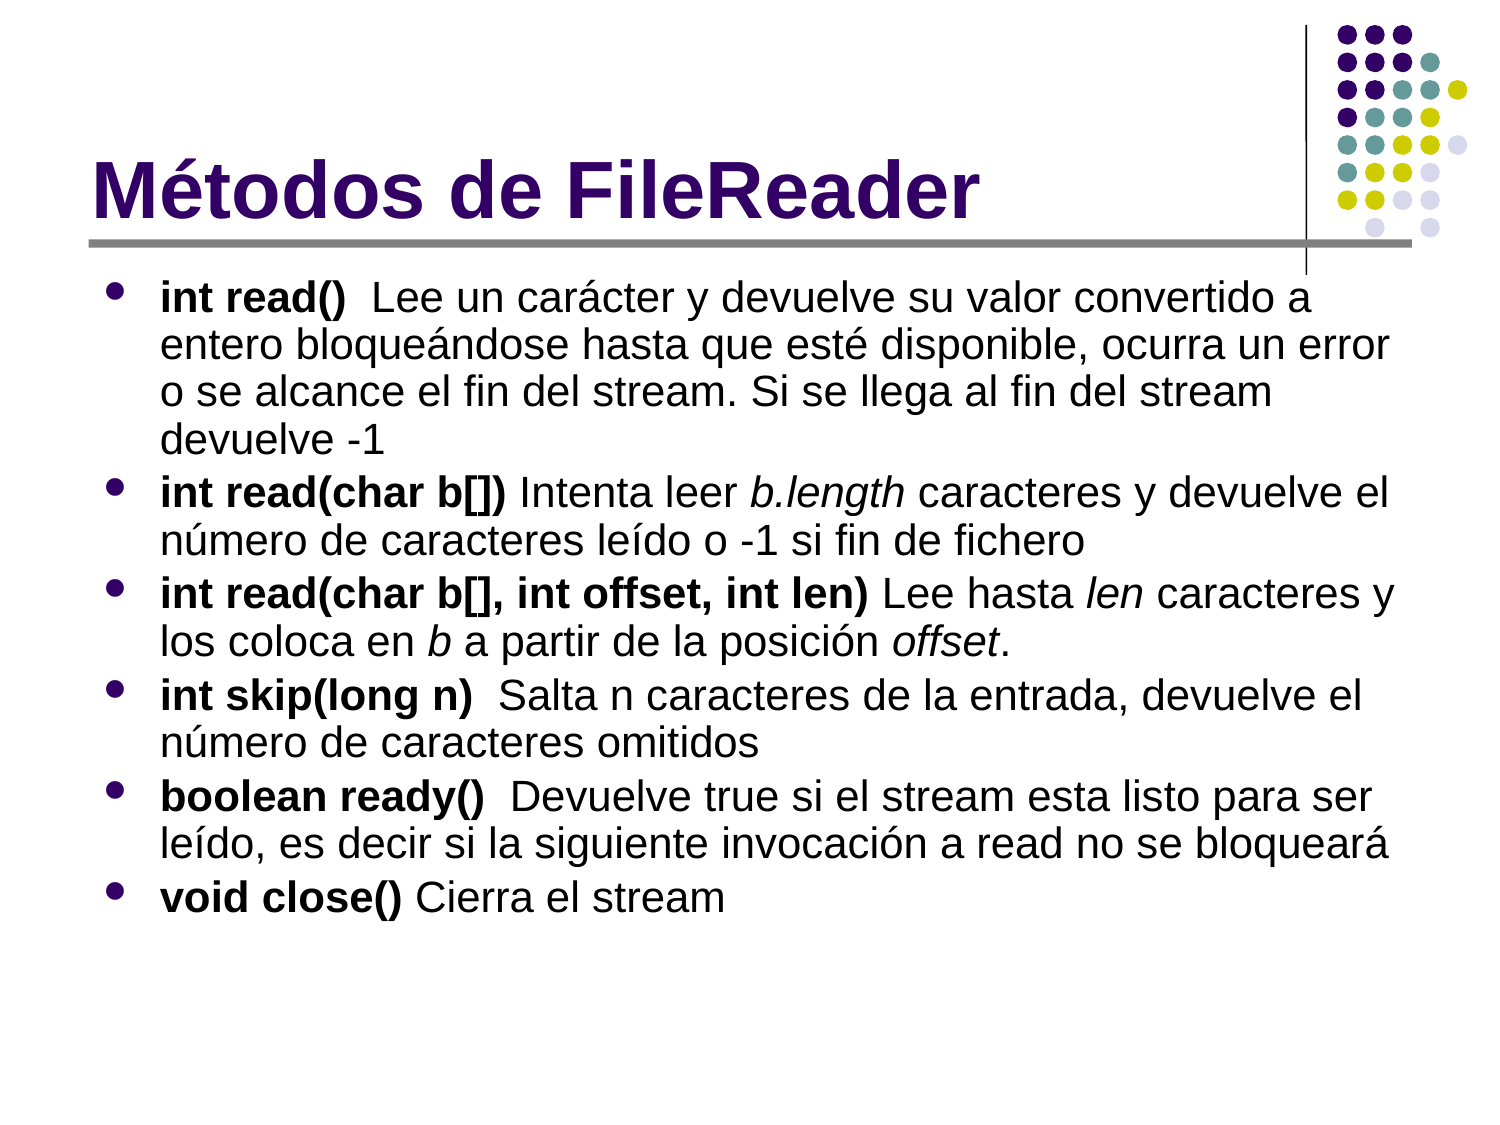

# Métodos de FileReader
int read()  Lee un carácter y devuelve su valor convertido a entero bloqueándose hasta que esté disponible, ocurra un error o se alcance el fin del stream. Si se llega al fin del stream devuelve -1
int read(char b[]) Intenta leer b.length caracteres y devuelve el número de caracteres leído o -1 si fin de fichero
int read(char b[], int offset, int len) Lee hasta len caracteres y los coloca en b a partir de la posición offset.
int skip(long n)  Salta n caracteres de la entrada, devuelve el número de caracteres omitidos
boolean ready()  Devuelve true si el stream esta listo para ser leído, es decir si la siguiente invocación a read no se bloqueará
void close() Cierra el stream